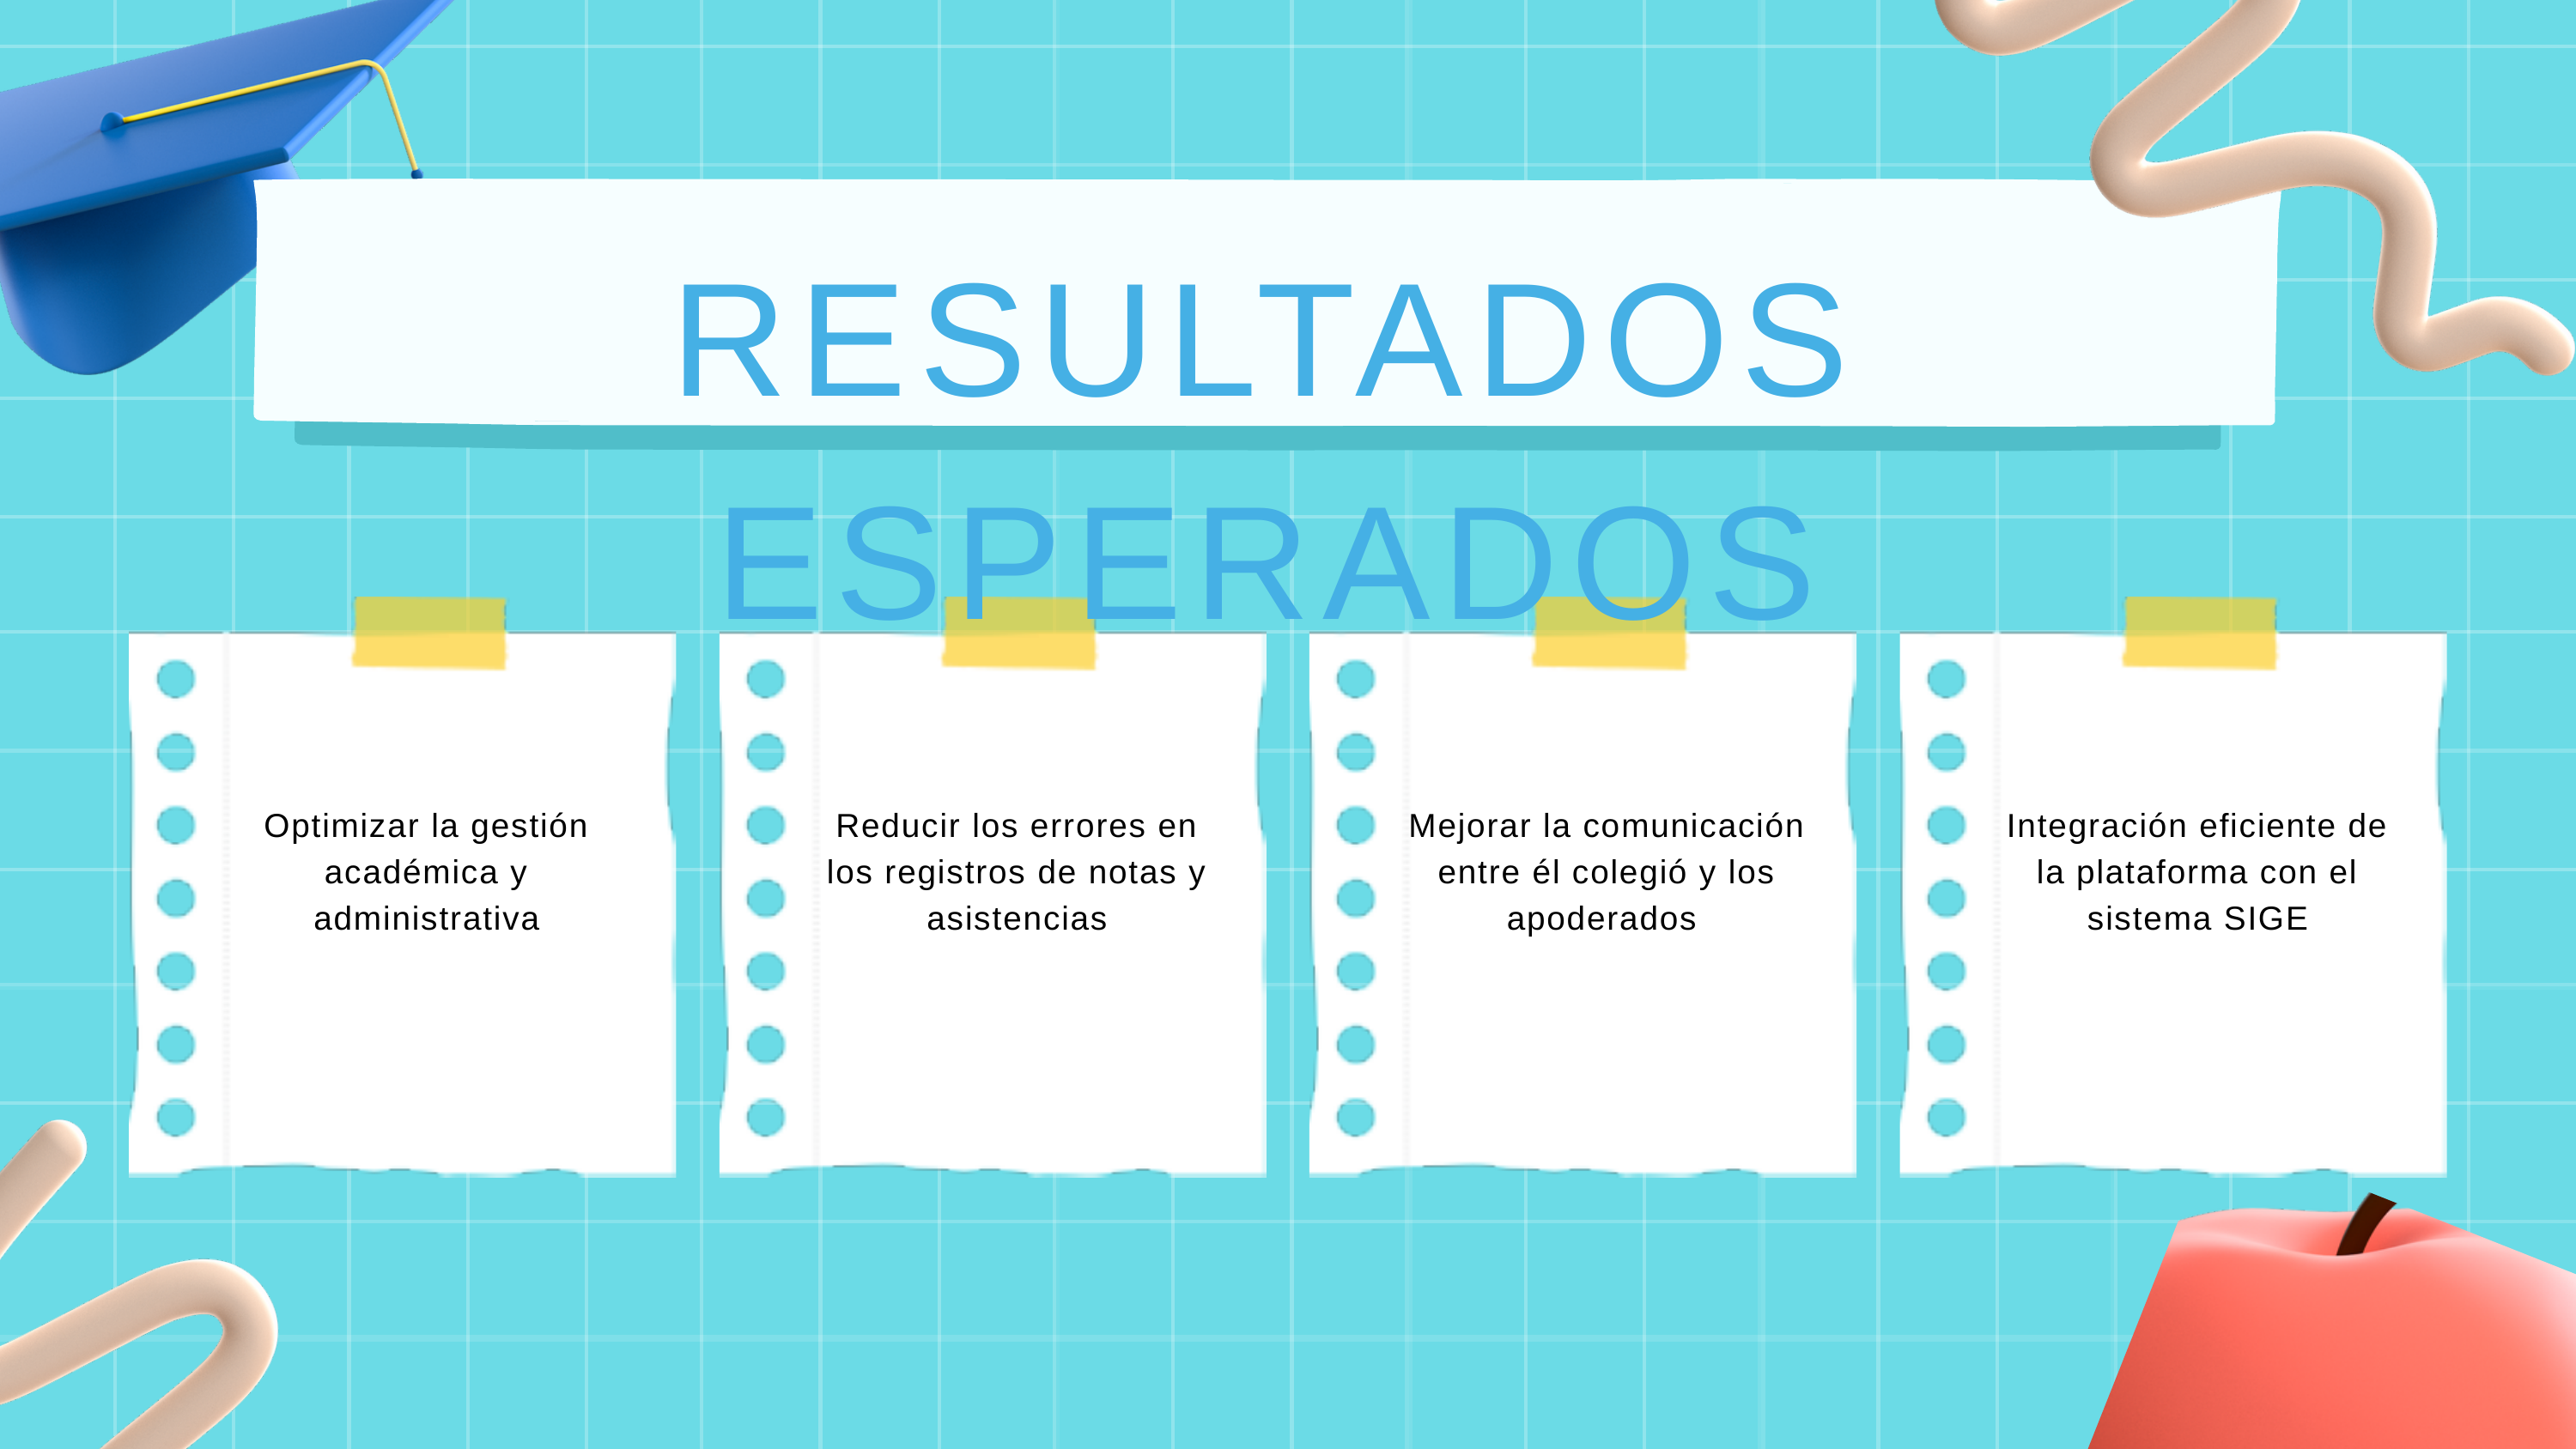

RESULTADOS ESPERADOS

Optimizar la gestión académica y administrativa
Reducir los errores en los registros de notas y asistencias
Mejorar la comunicación entre él colegió y los apoderados
Integración eficiente de la plataforma con el sistema SIGE